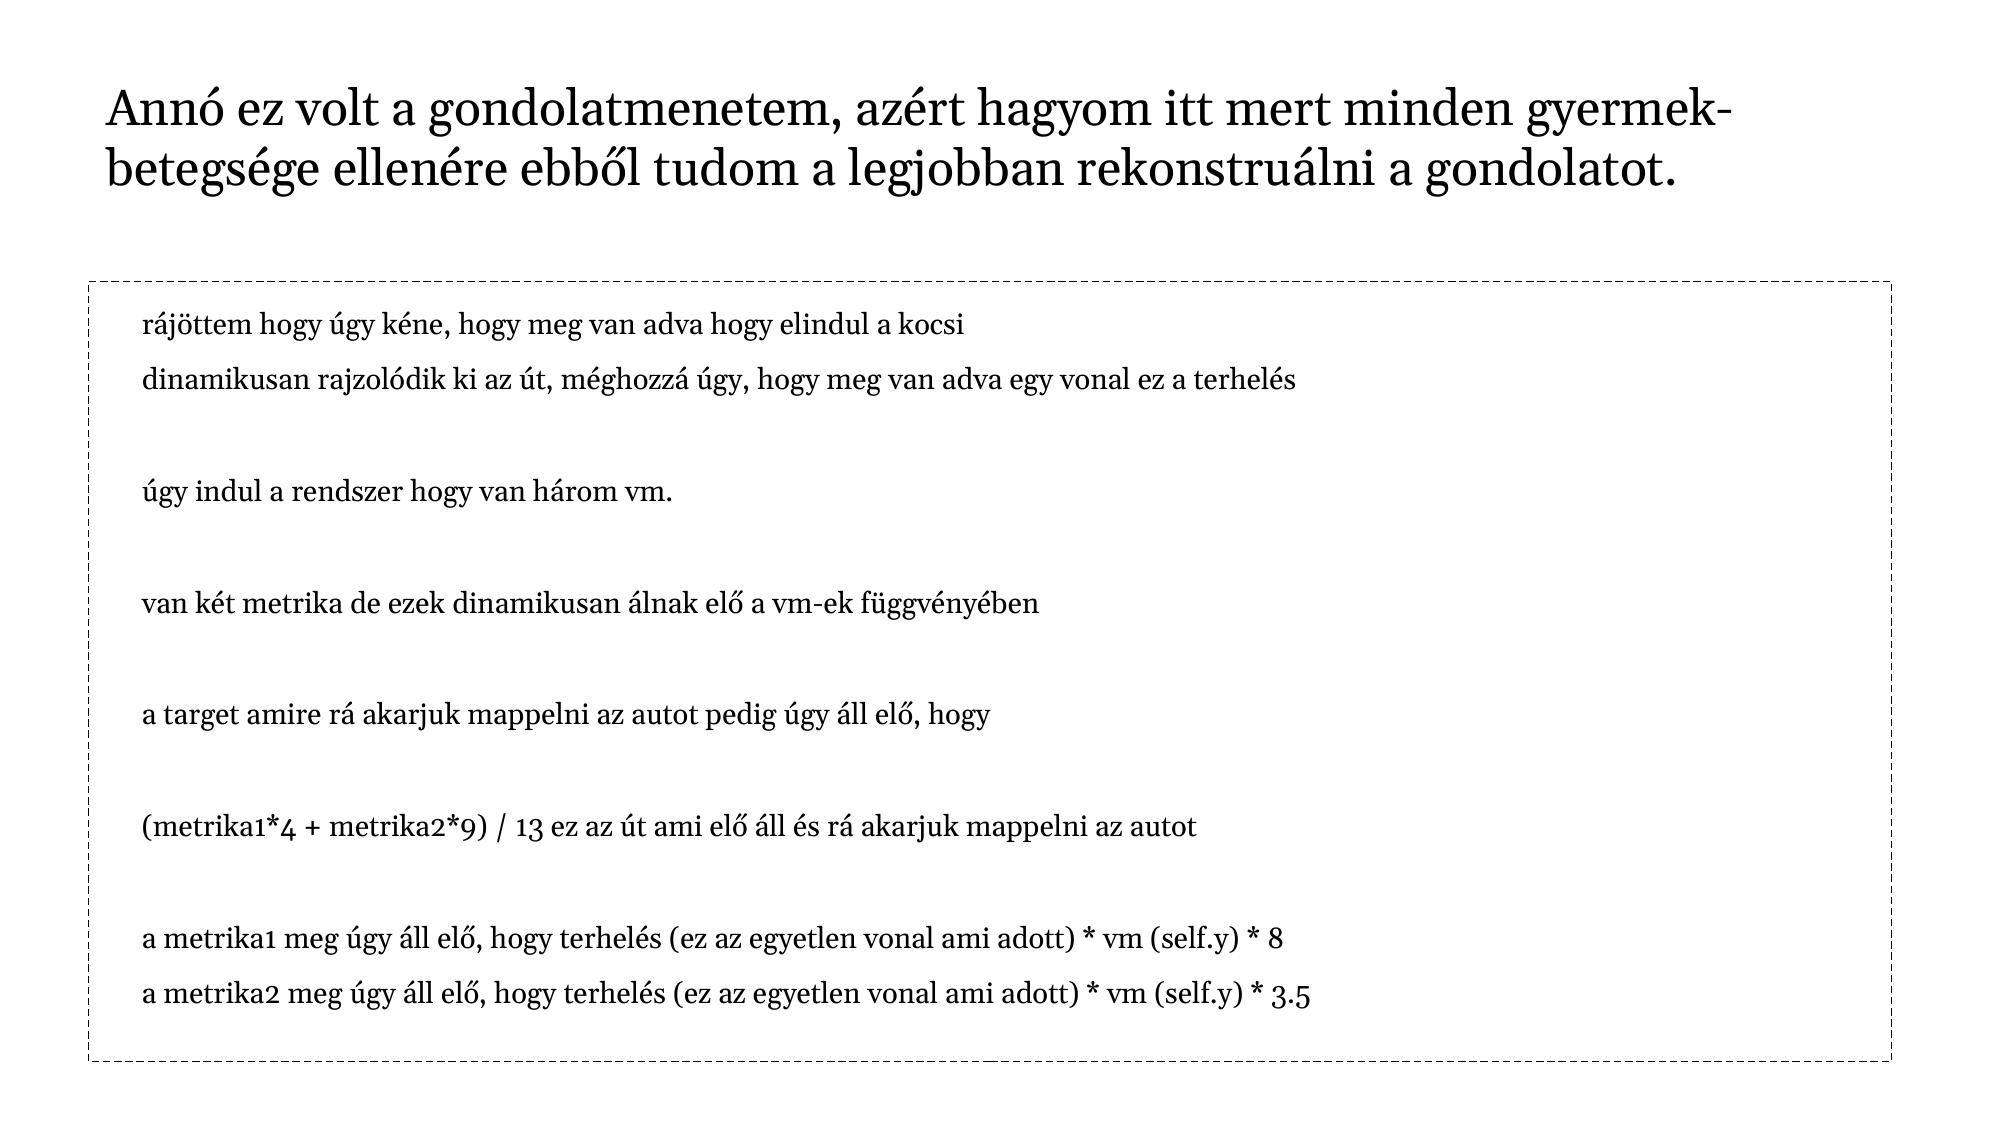

Annó ez volt a gondolatmenetem, azért hagyom itt mert minden gyermek-betegsége ellenére ebből tudom a legjobban rekonstruálni a gondolatot.
rájöttem hogy úgy kéne, hogy meg van adva hogy elindul a kocsi
dinamikusan rajzolódik ki az út, méghozzá úgy, hogy meg van adva egy vonal ez a terhelés

úgy indul a rendszer hogy van három vm.

van két metrika de ezek dinamikusan álnak elő a vm-ek függvényében

a target amire rá akarjuk mappelni az autot pedig úgy áll elő, hogy

(metrika1*4 + metrika2*9) / 13 ez az út ami elő áll és rá akarjuk mappelni az autot

a metrika1 meg úgy áll elő, hogy terhelés (ez az egyetlen vonal ami adott) * vm (self.y) * 8
a metrika2 meg úgy áll elő, hogy terhelés (ez az egyetlen vonal ami adott) * vm (self.y) * 3.5